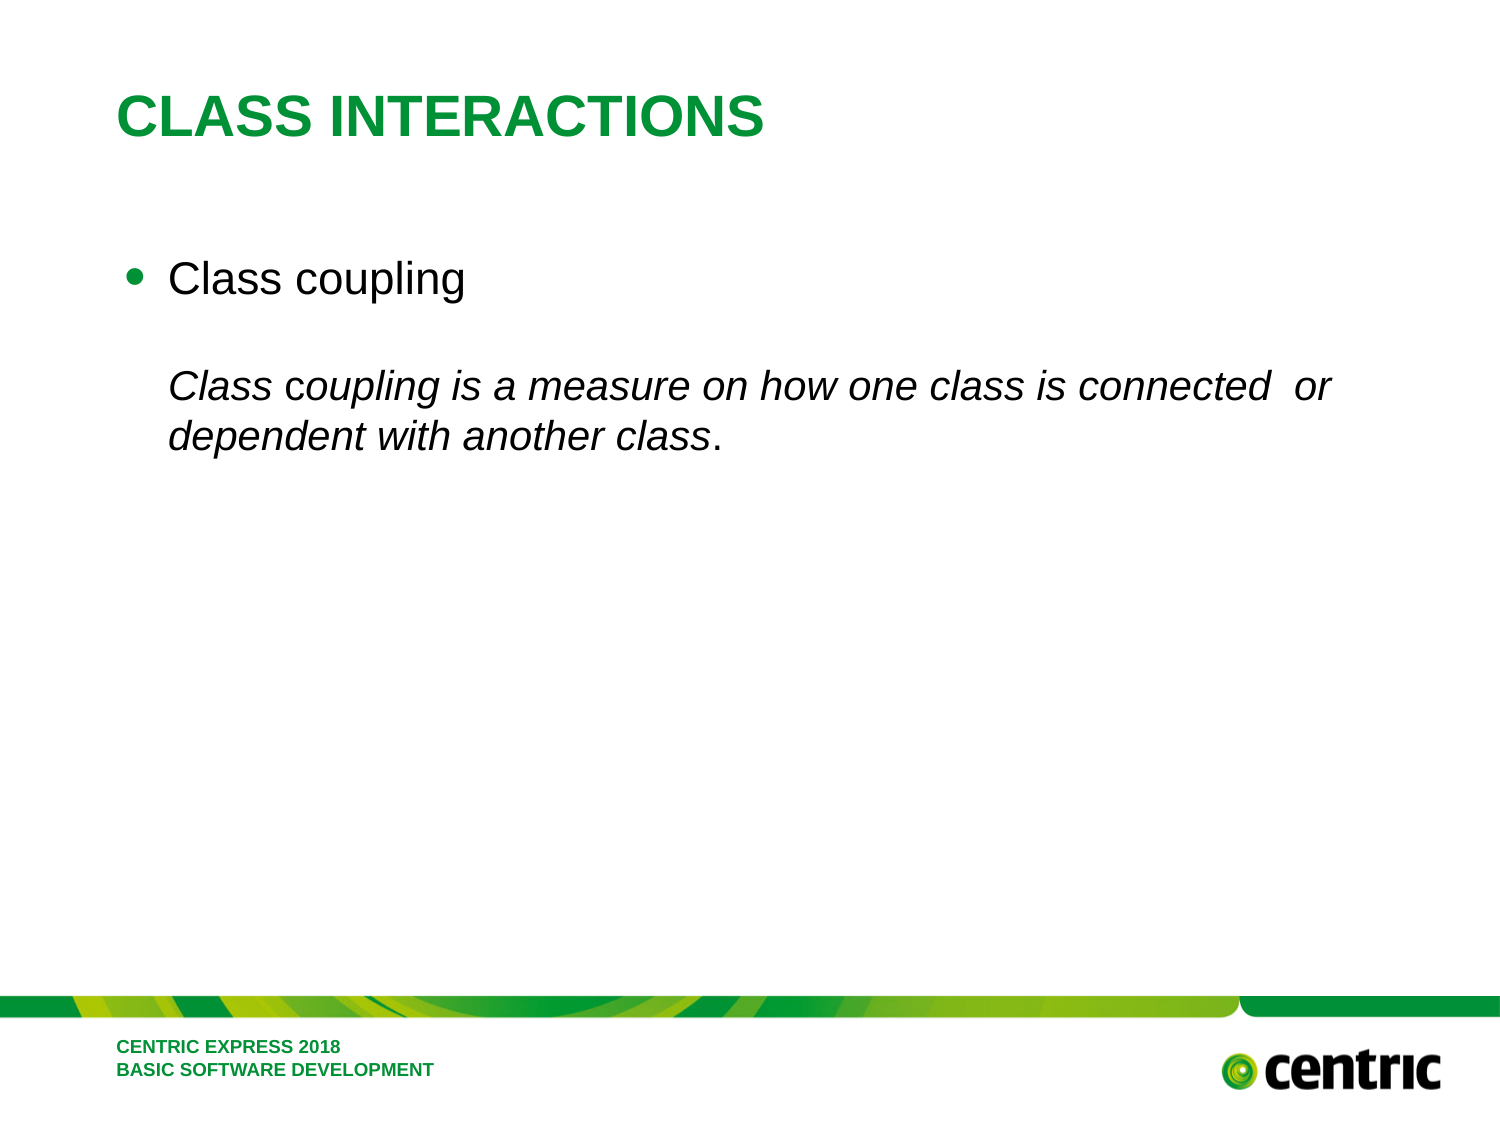

# Class INTERACTIONS
Class coupling

Class coupling is a measure on how one class is connected  or dependent with another class.
CENTRIC EXPRESS 2018                               BASIC SOFTWARE DEVELOPMENT
February 26, 2018